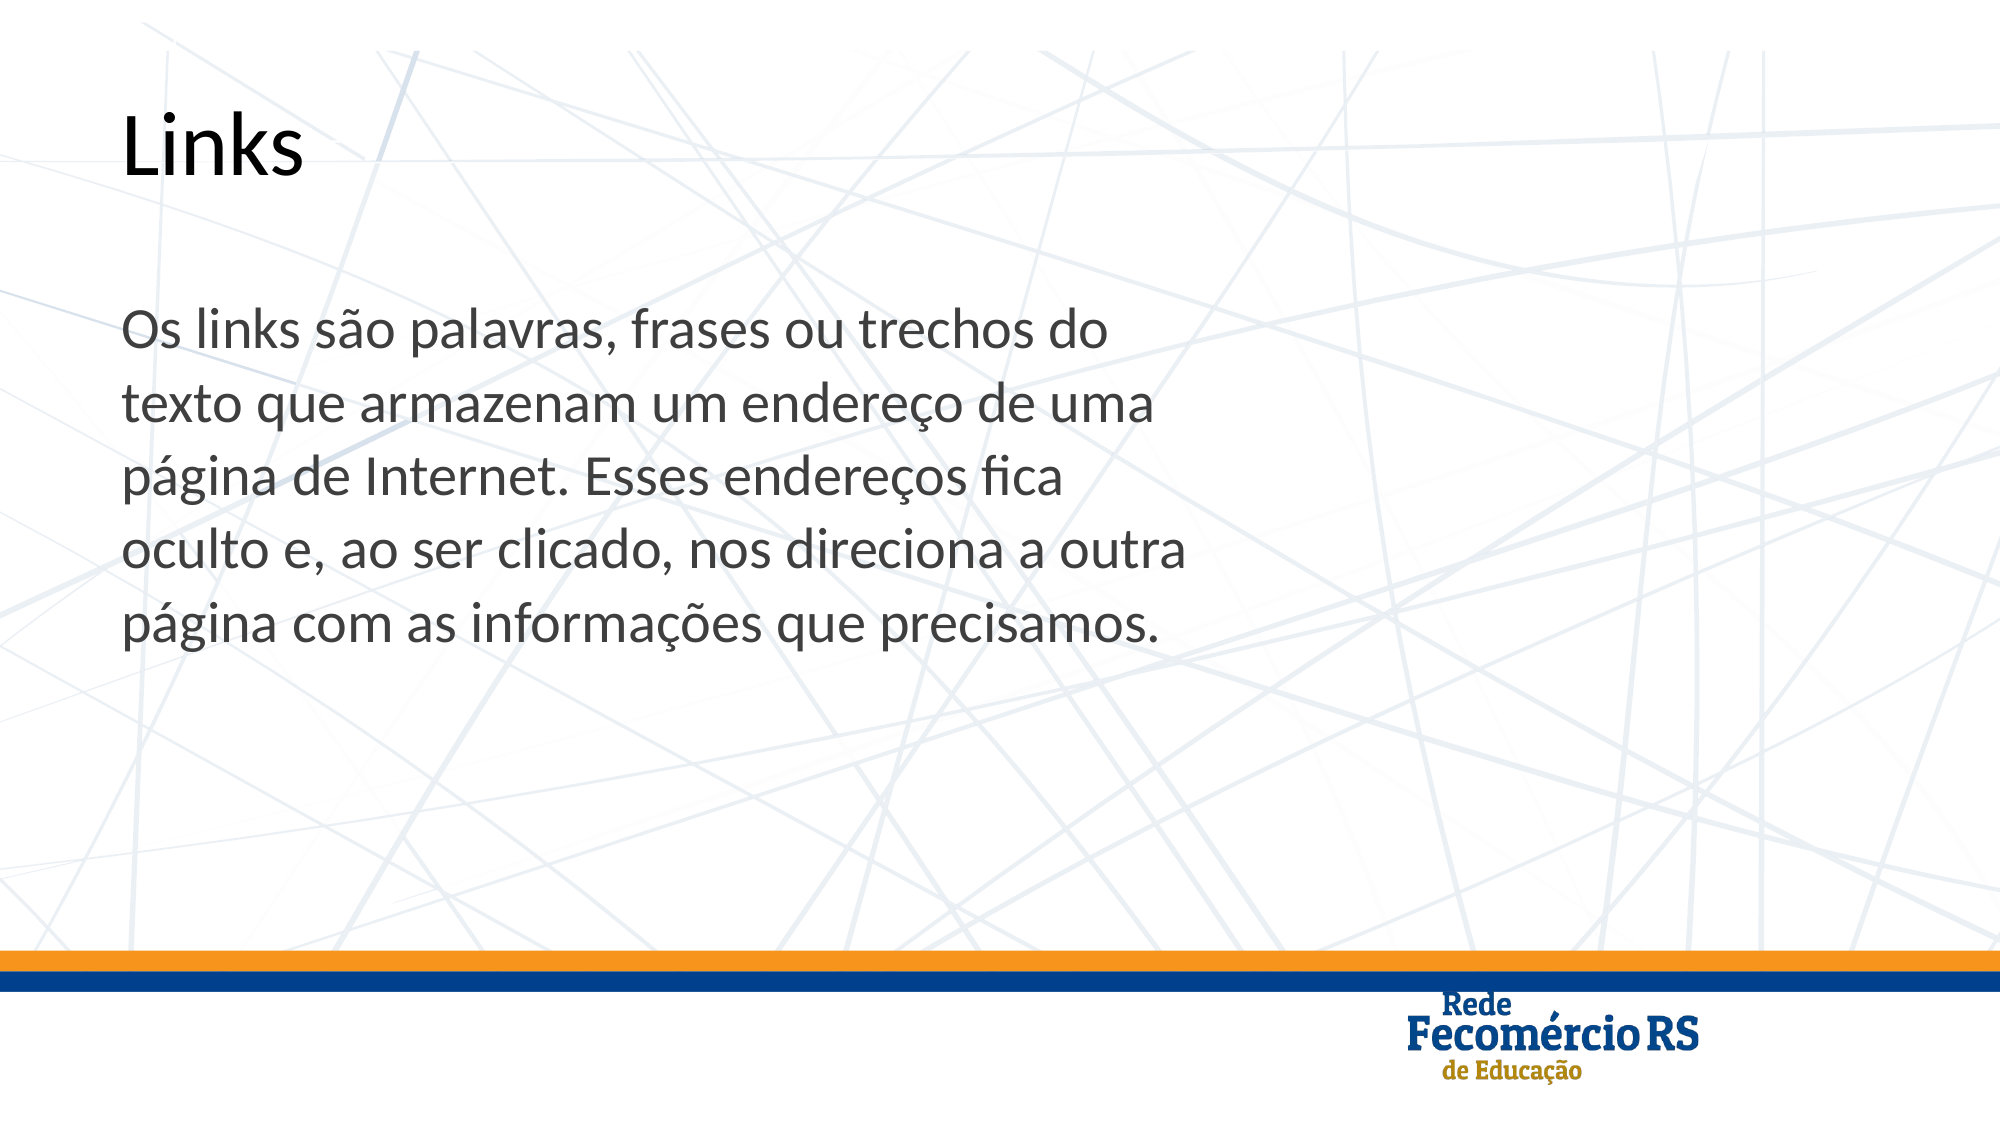

Links
Os links são palavras, frases ou trechos do
texto que armazenam um endereço de uma
página de Internet. Esses endereços fica
oculto e, ao ser clicado, nos direciona a outra
página com as informações que precisamos.